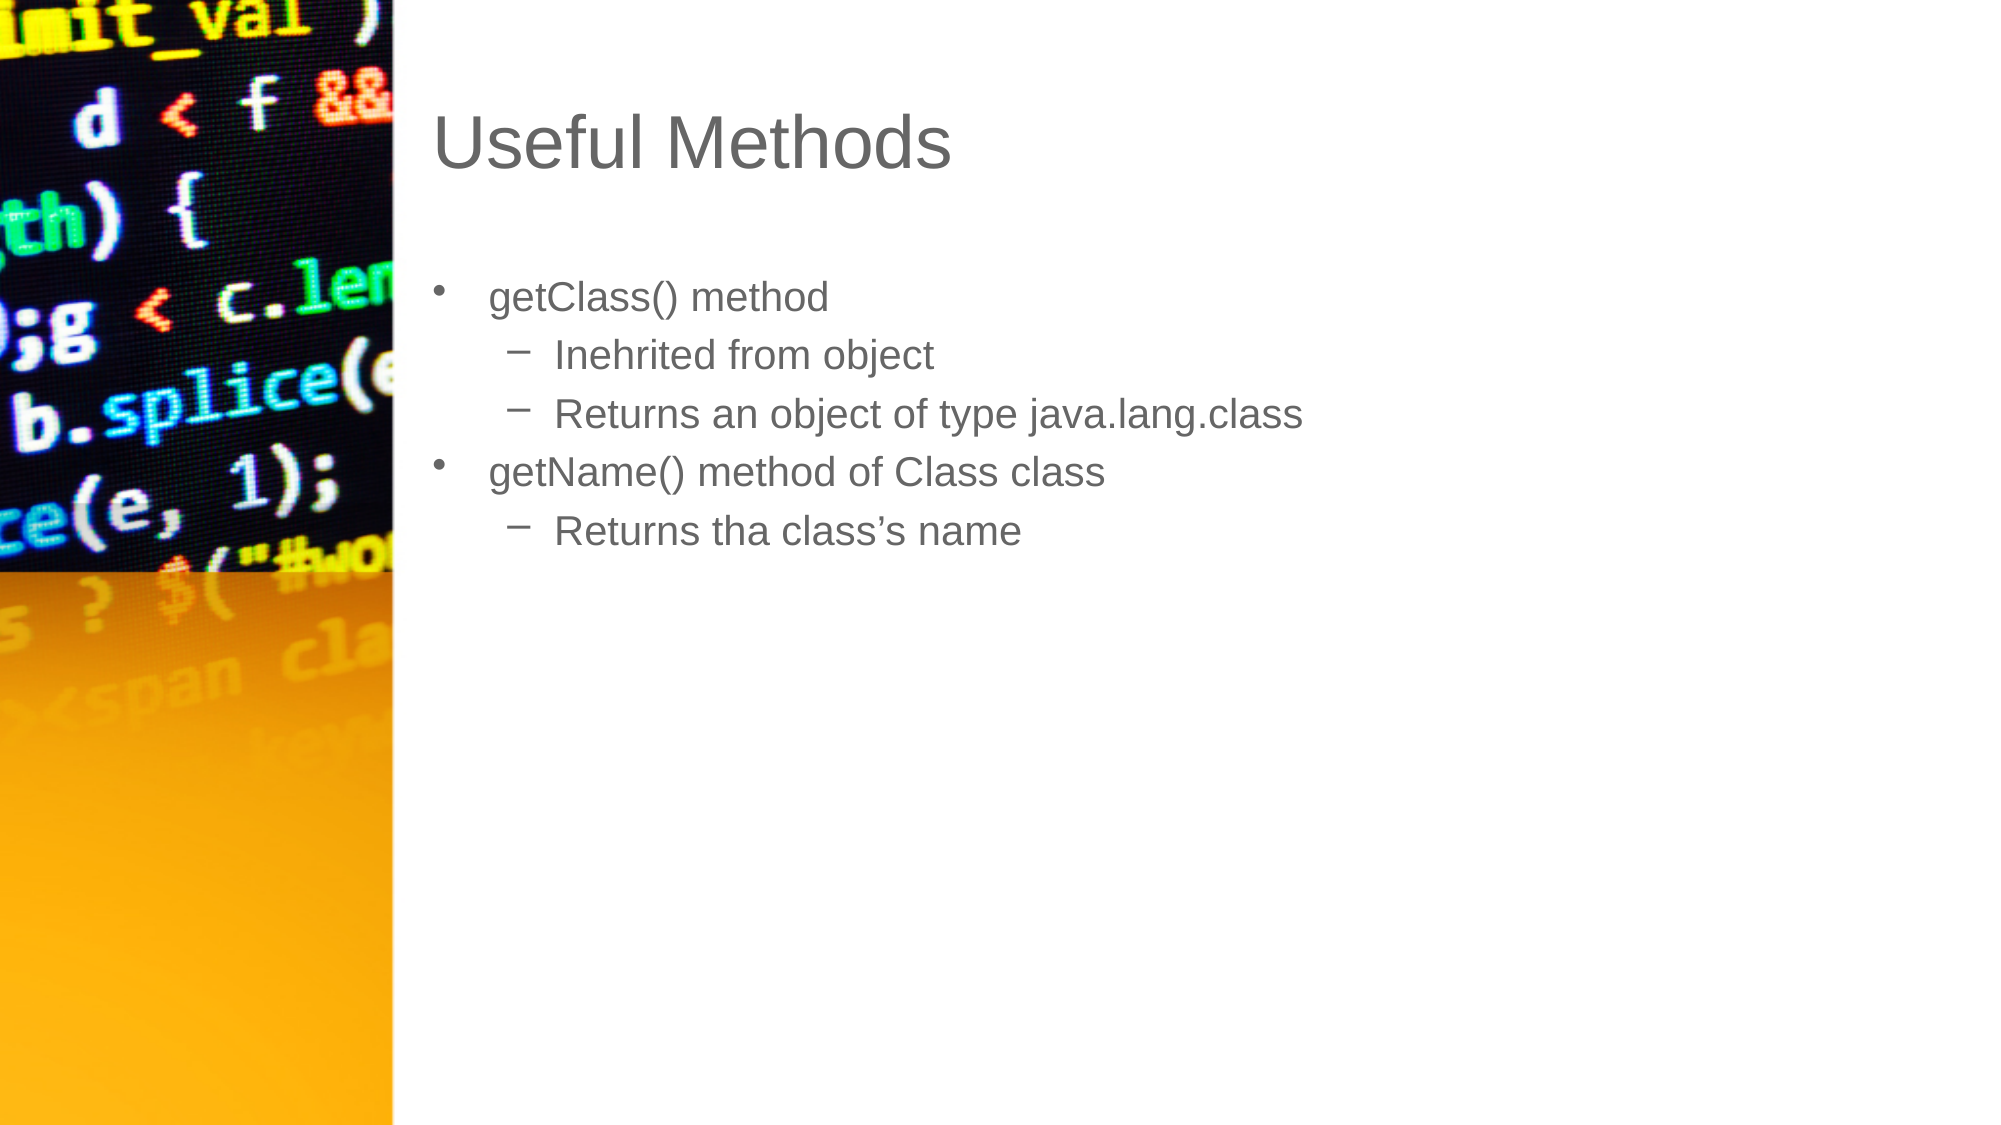

# Useful Methods
getClass() method
Inehrited from object
Returns an object of type java.lang.class
getName() method of Class class
Returns tha class’s name